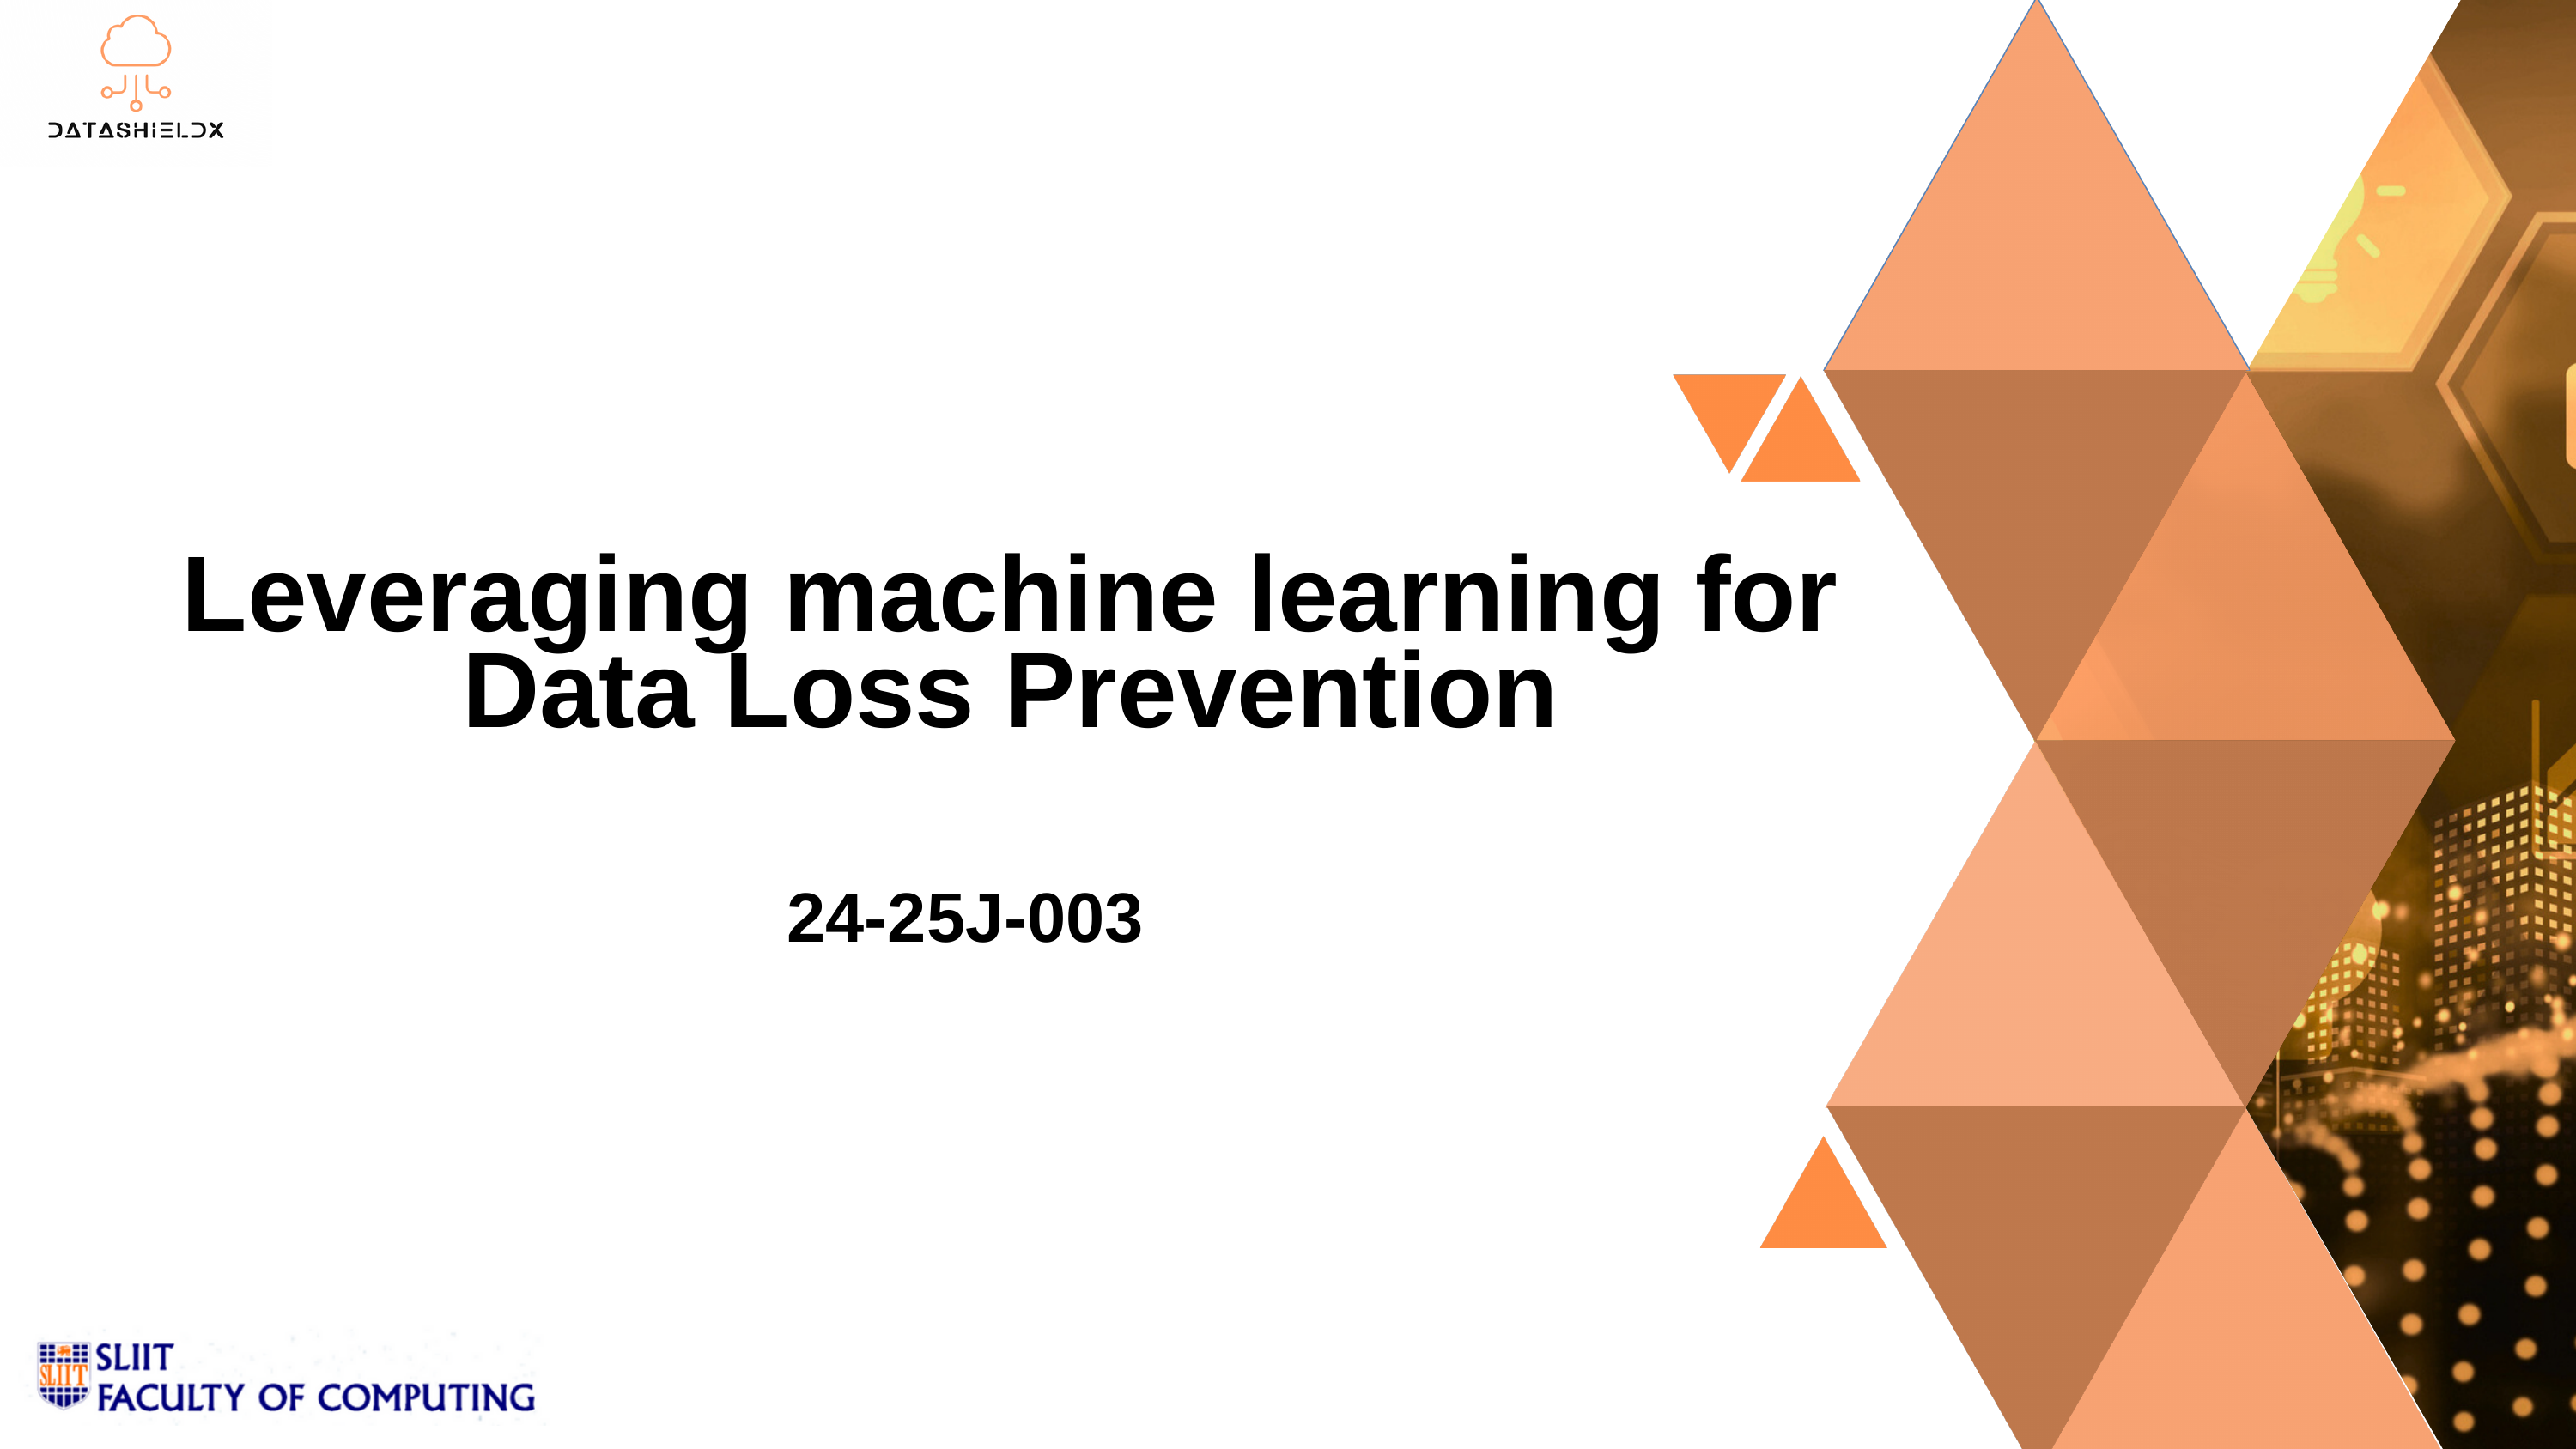

Leveraging machine learning for Data Loss Prevention

24-25J-003